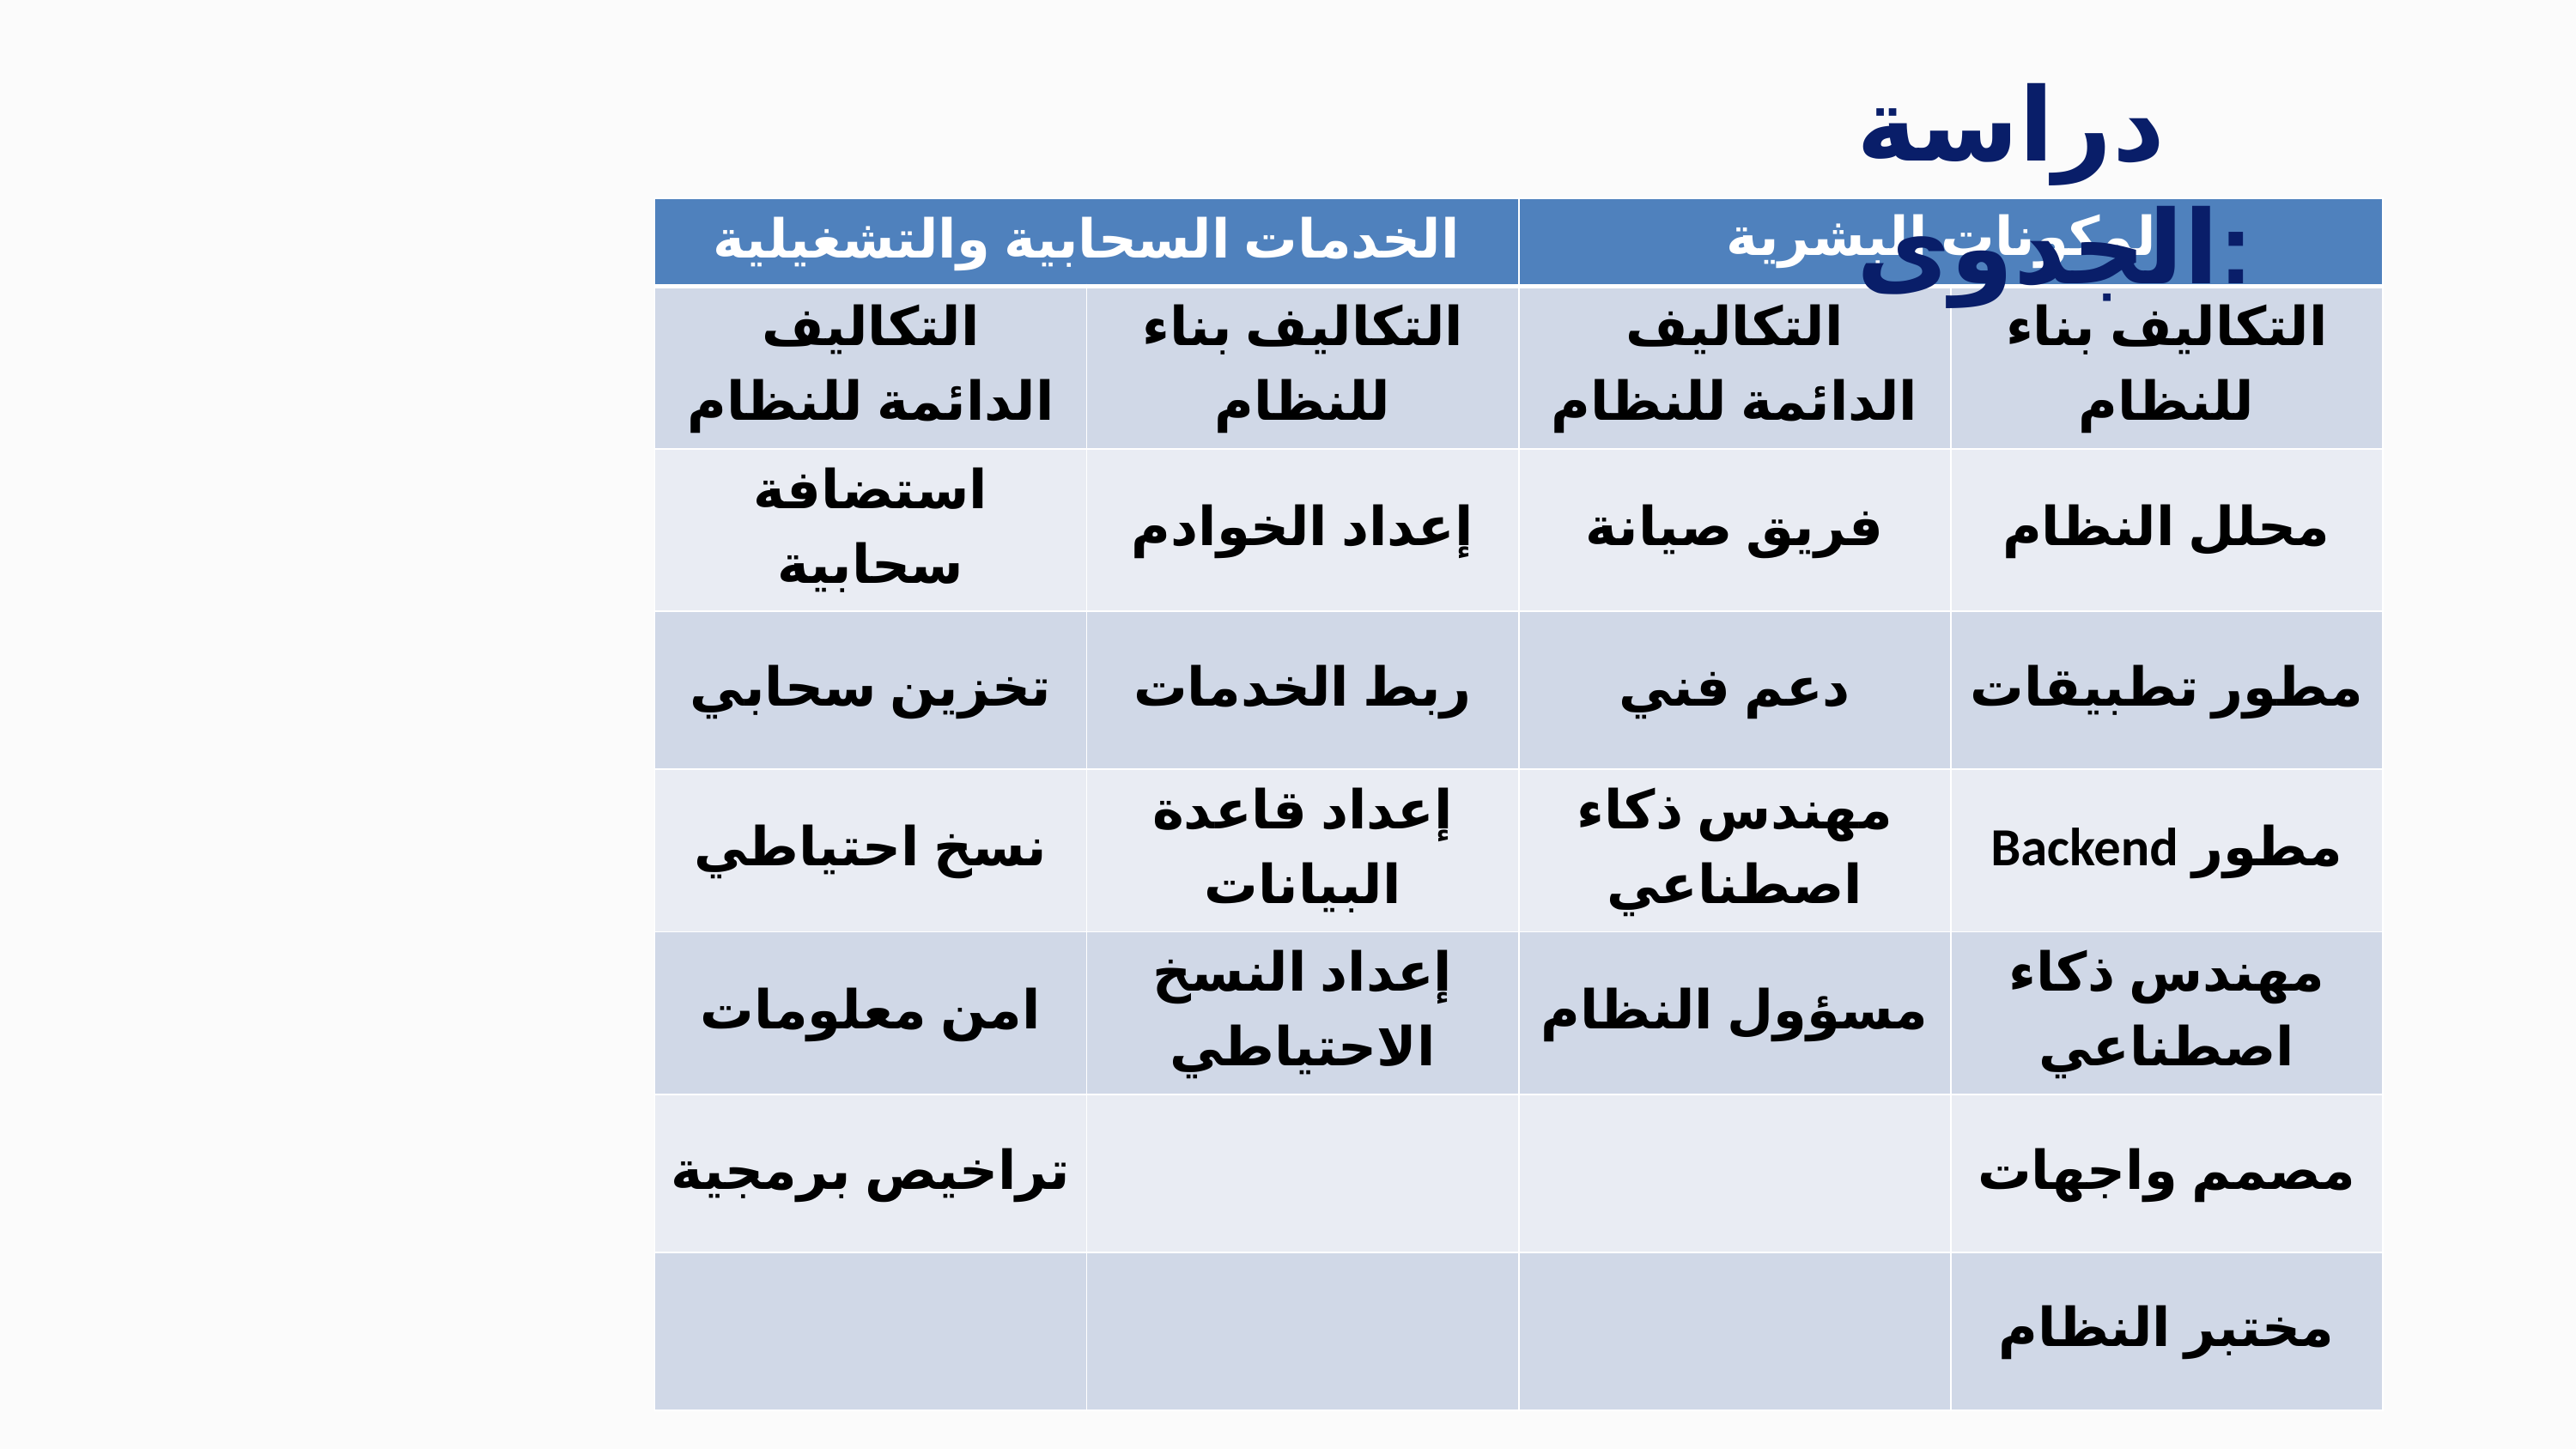

دراسة الجدوى:
| الخدمات السحابية والتشغيلية |  | المكونات البشرية |  |
| --- | --- | --- | --- |
| التكاليف الدائمة للنظام | التكاليف بناء للنظام | التكاليف الدائمة للنظام | التكاليف بناء للنظام |
| استضافة سحابية | إعداد الخوادم | فريق صيانة | محلل النظام |
| تخزين سحابي | ربط الخدمات | دعم فني | مطور تطبيقات |
| نسخ احتياطي | إعداد قاعدة البيانات | مهندس ذكاء اصطناعي | مطور Backend |
| امن معلومات | إعداد النسخ الاحتياطي | مسؤول النظام | مهندس ذكاء اصطناعي |
| تراخيص برمجية |  |  | مصمم واجهات |
|  |  |  | مختبر النظام |